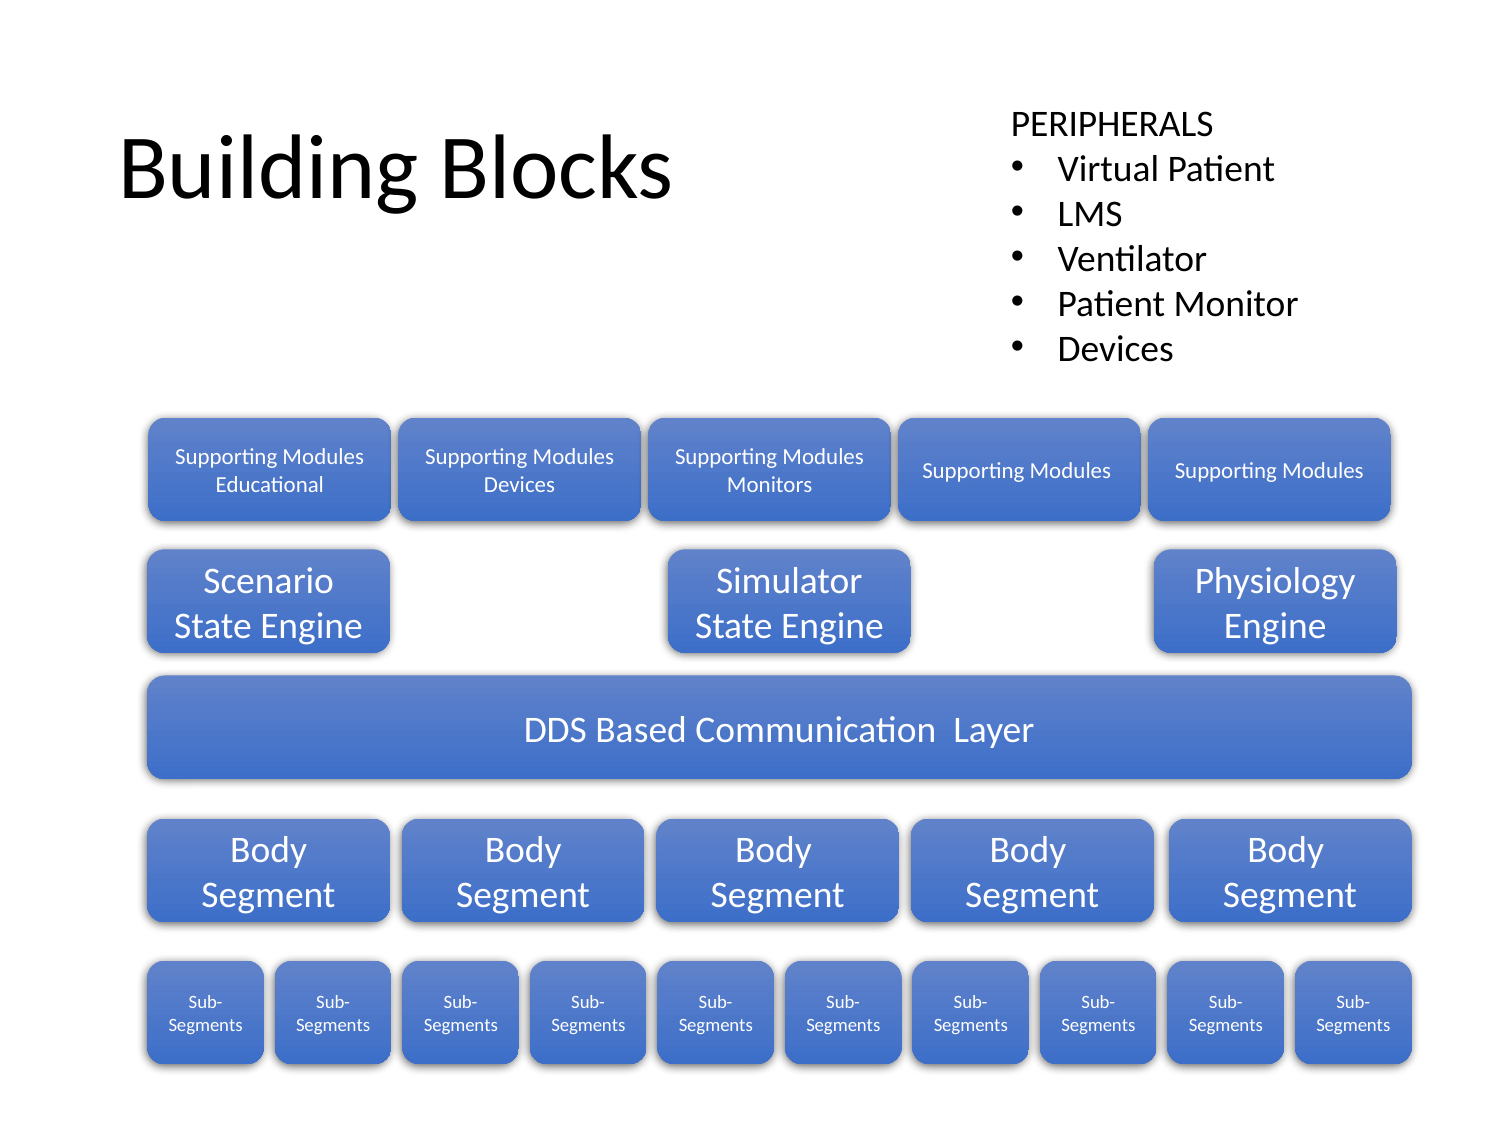

# Building Blocks
PERIPHERALS
Virtual Patient
LMS
Ventilator
Patient Monitor
Devices

Supporting Modules
Educational
Supporting Modules
Devices
Supporting Modules
Monitors
Supporting Modules
Supporting Modules
Simulator State Engine
Physiology Engine
Scenario State Engine
DDS Based Communication  Layer
Body  Segment
Body  Segment
Body  Segment
Body
Segment
Body
Segment
Sub- Segments
Sub- Segments
Sub- Segments
Sub- Segments
Sub- Segments
Sub- Segments
Sub- Segments
Sub- Segments
Sub- Segments
Sub- Segments